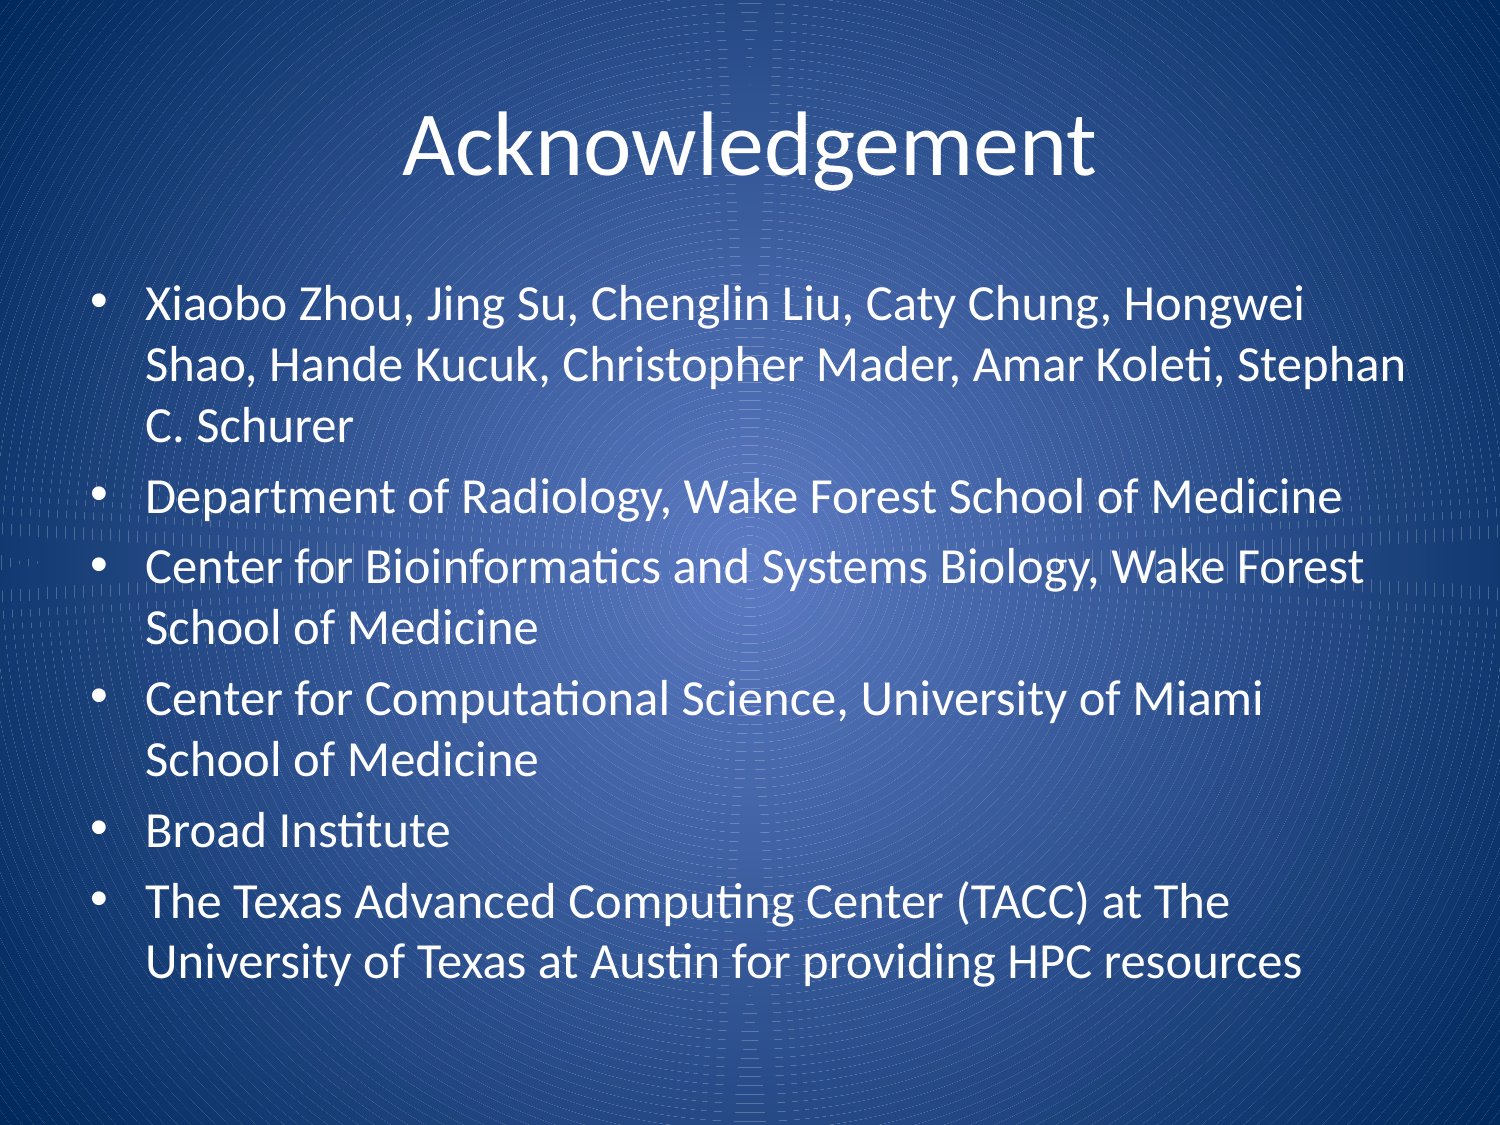

# Acknowledgement
Xiaobo Zhou, Jing Su, Chenglin Liu, Caty Chung, Hongwei Shao, Hande Kucuk, Christopher Mader, Amar Koleti, Stephan C. Schurer
Department of Radiology, Wake Forest School of Medicine
Center for Bioinformatics and Systems Biology, Wake Forest School of Medicine
Center for Computational Science, University of Miami School of Medicine
Broad Institute
The Texas Advanced Computing Center (TACC) at The University of Texas at Austin for providing HPC resources